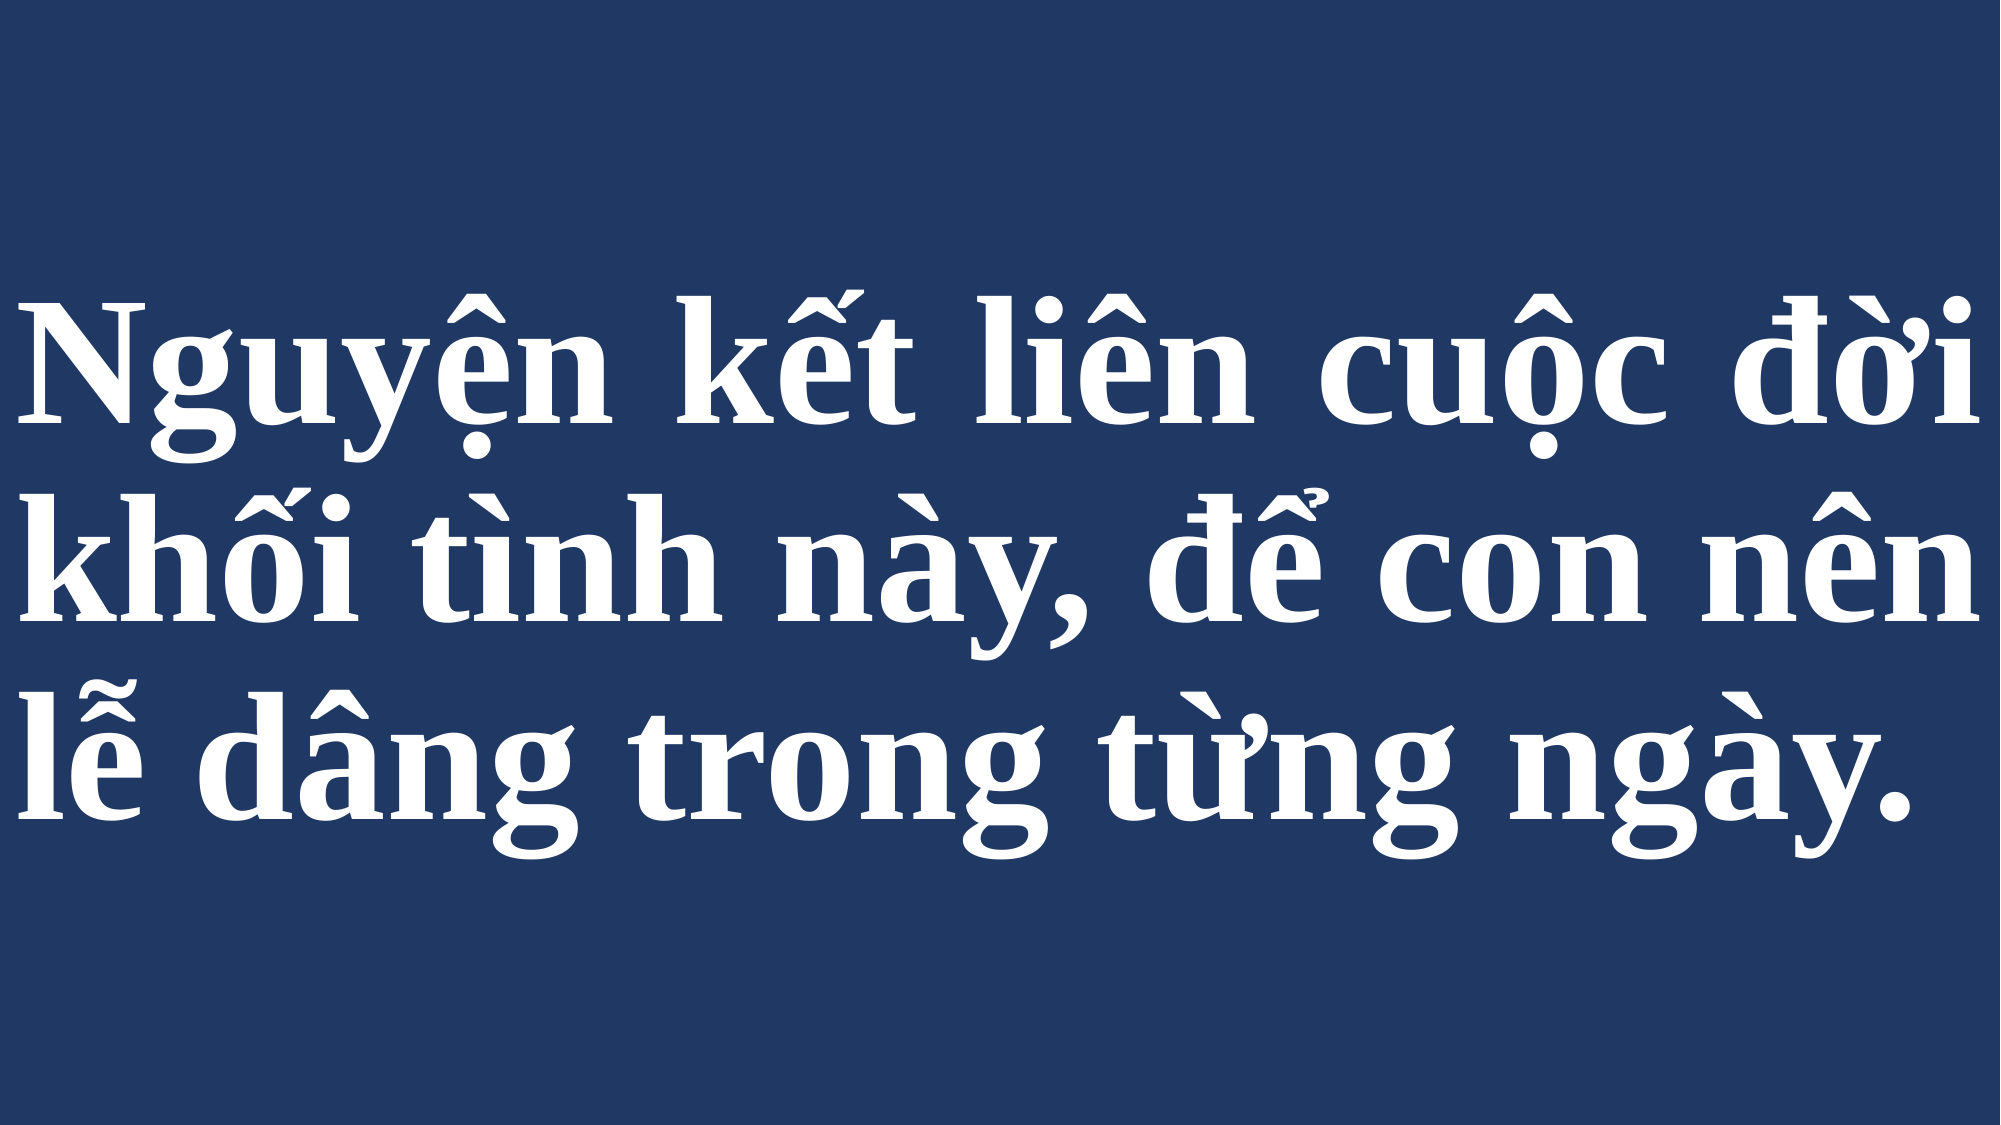

# Nguyện kết liên cuộc đời khối tình này, để con nên lễ dâng trong từng ngày.